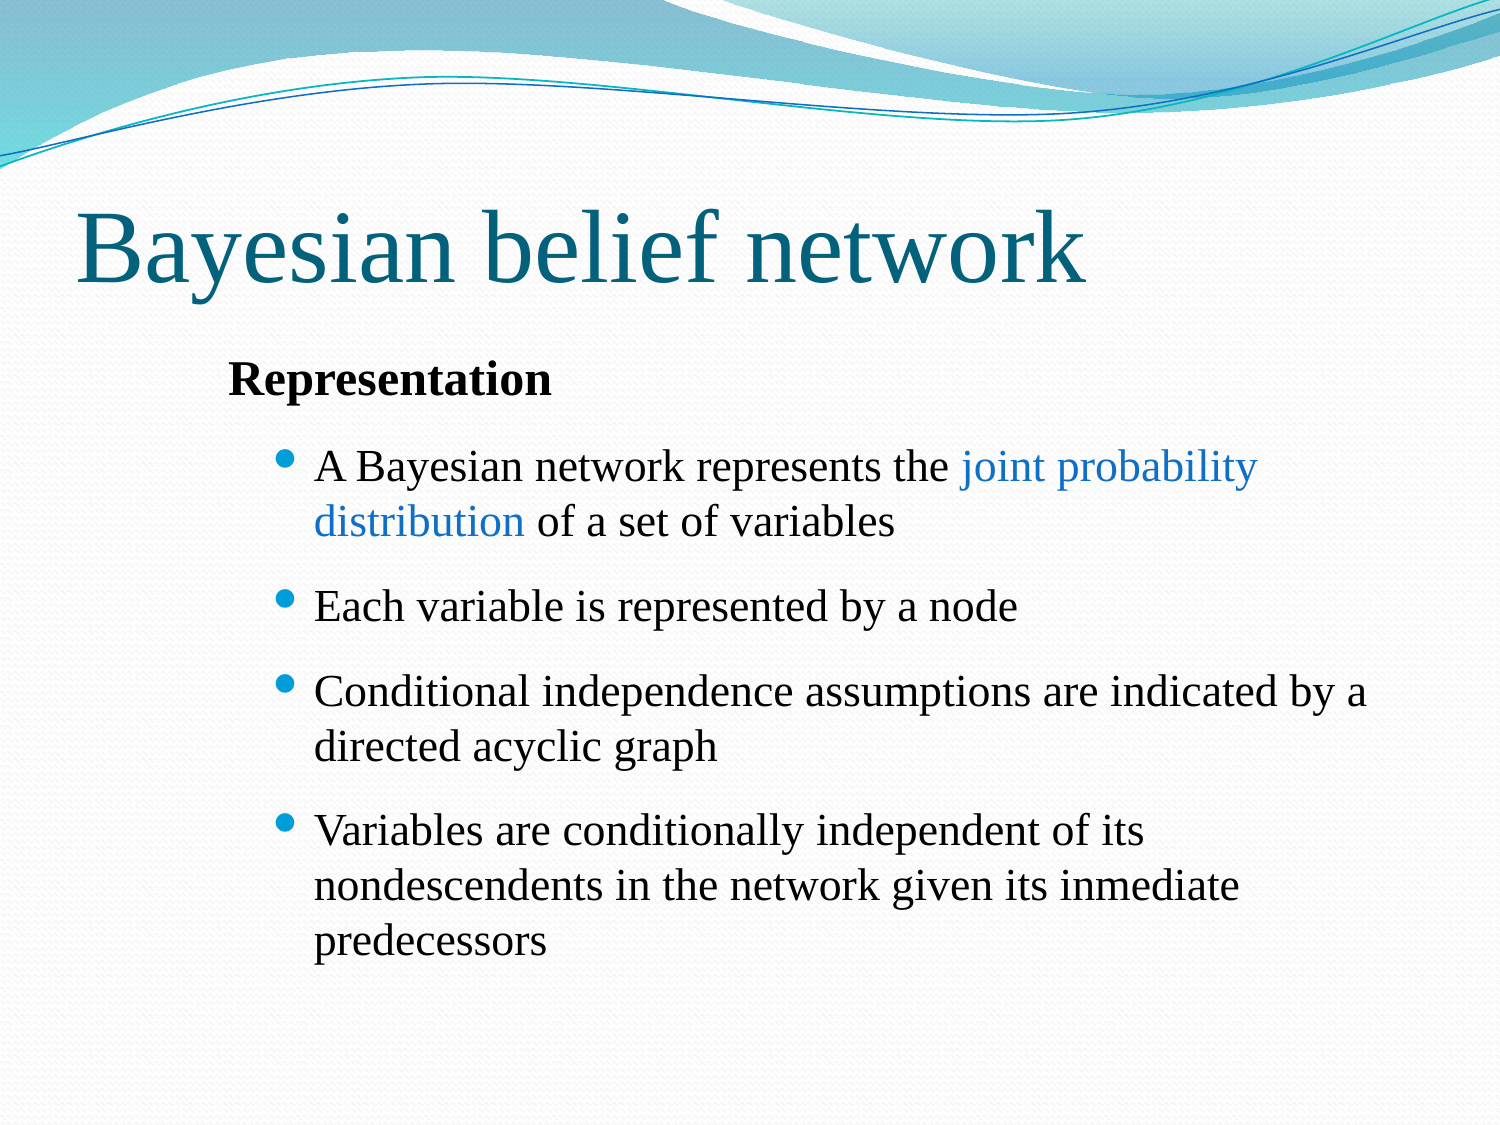

# Bayesian belief network
Representation
A Bayesian network represents the joint probability distribution of a set of variables
Each variable is represented by a node
Conditional independence assumptions are indicated by a directed acyclic graph
Variables are conditionally independent of its nondescendents in the network given its inmediate predecessors